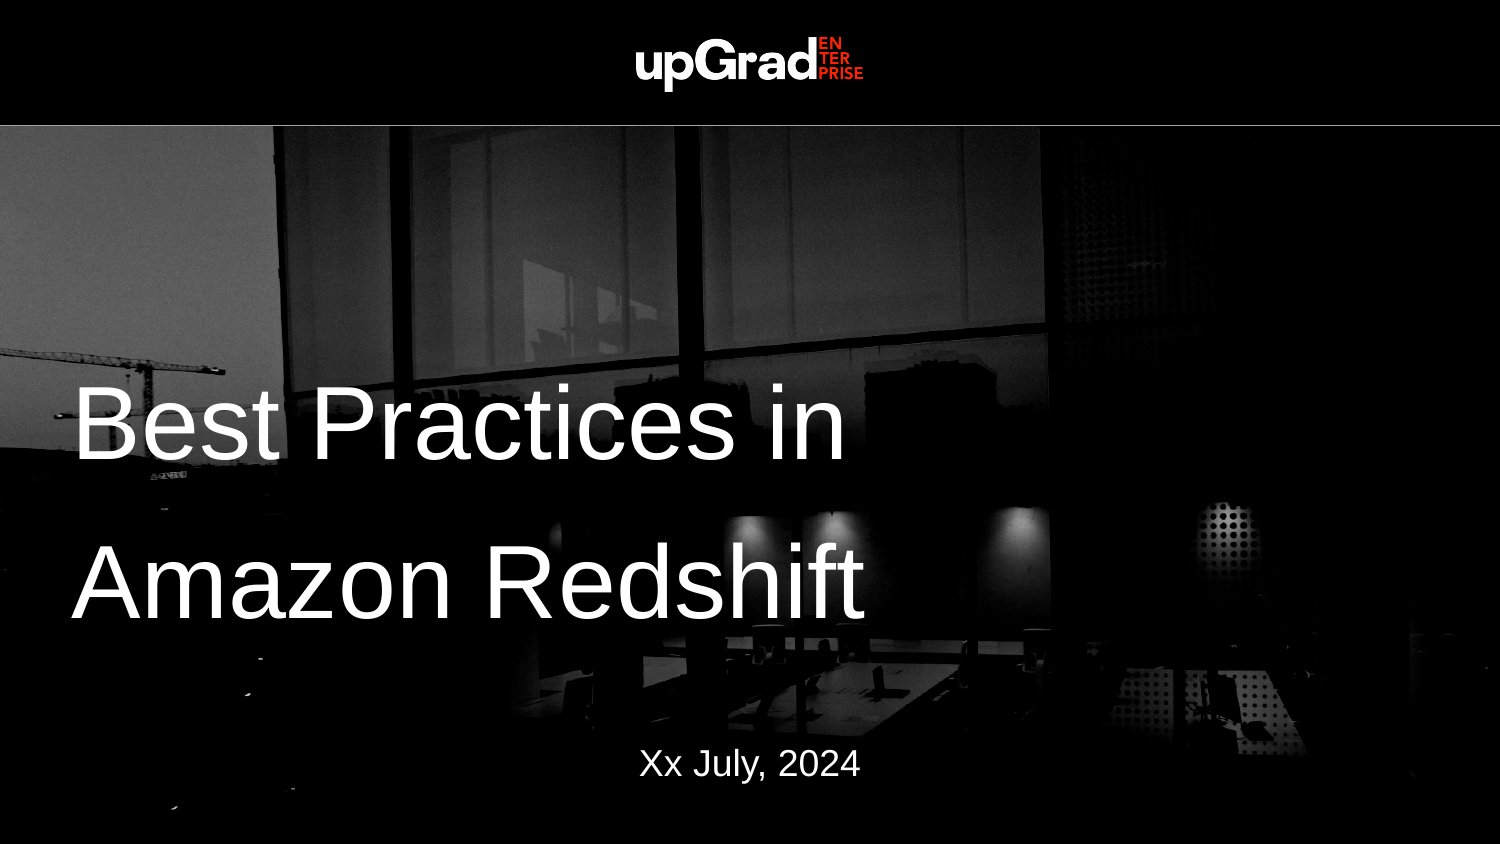

Best Practices in Amazon Redshift
Xx July, 2024